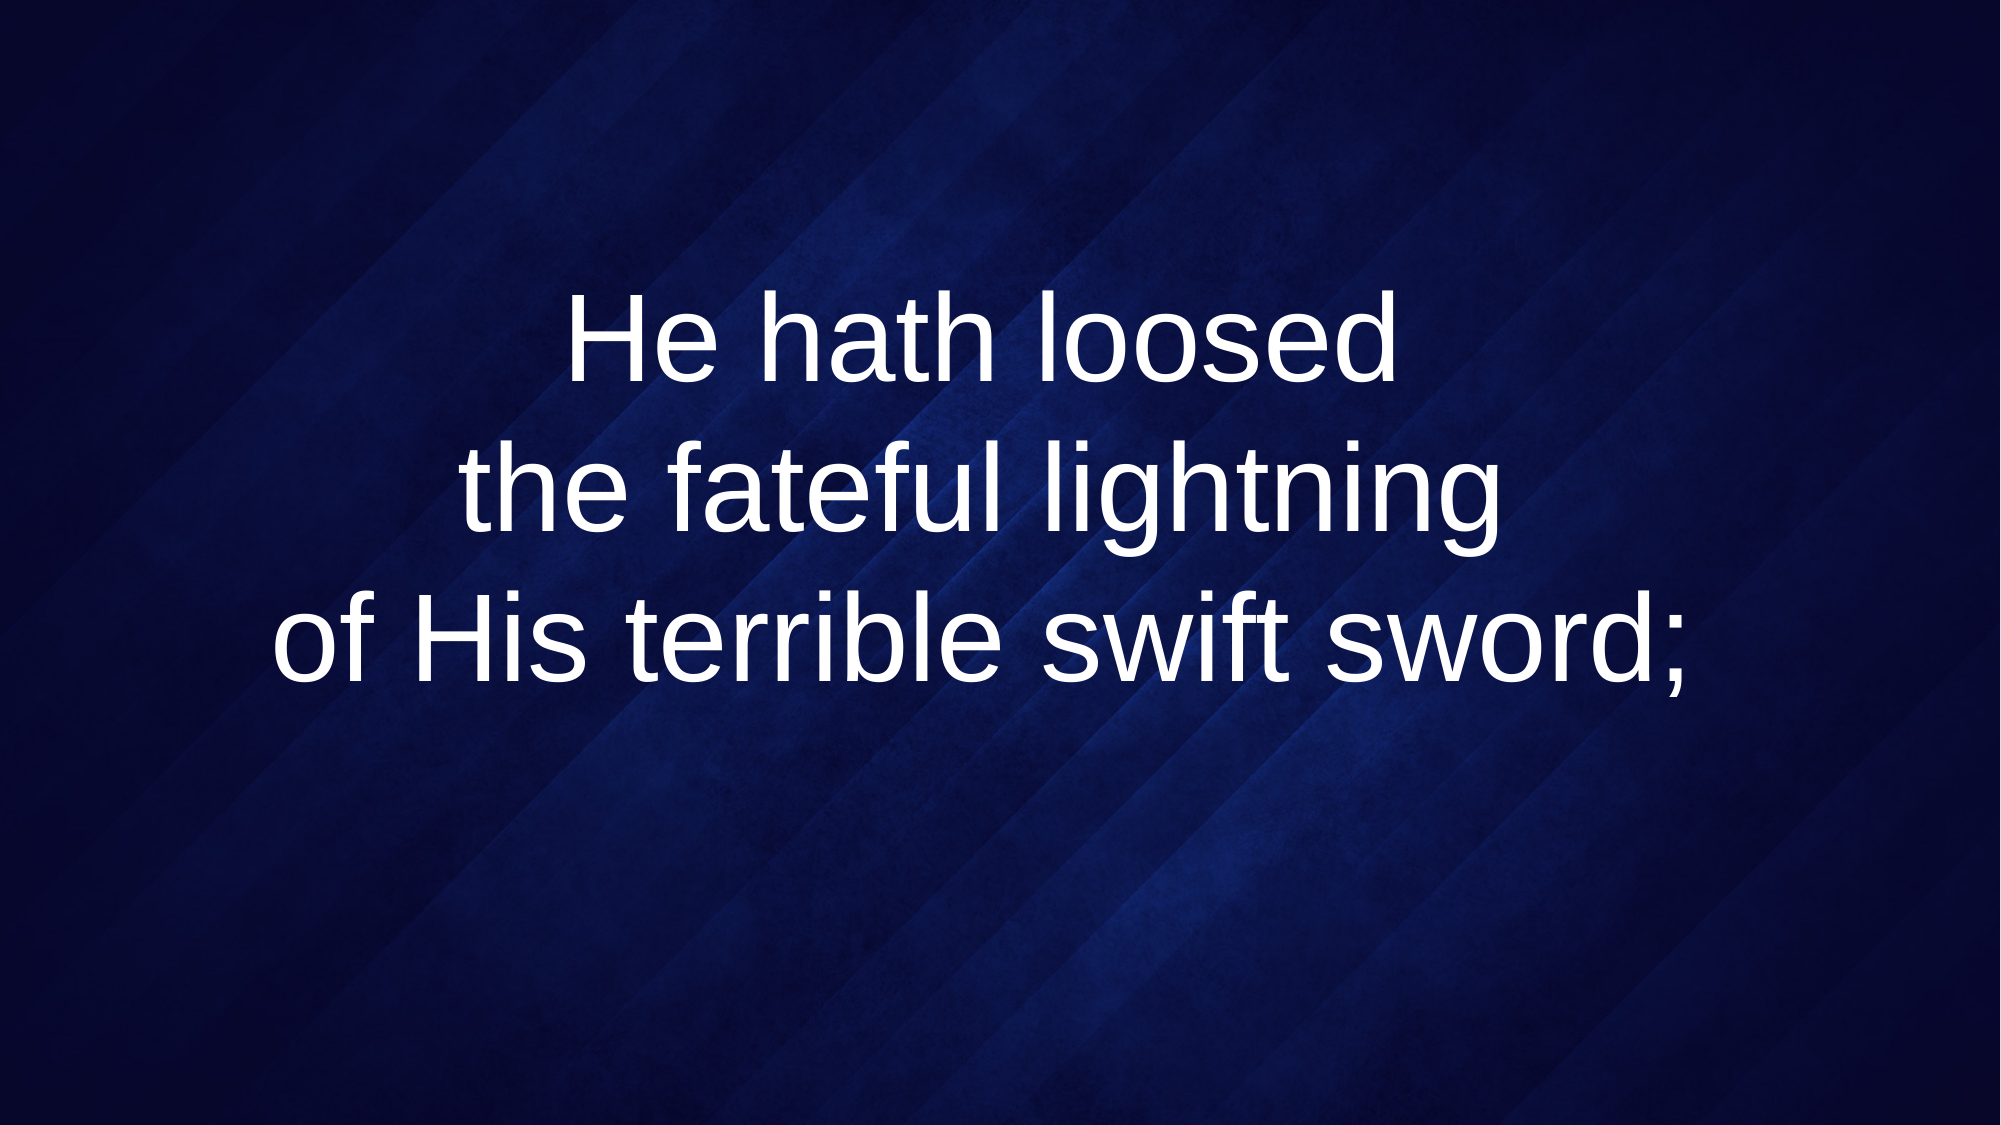

# He hath loosed the fateful lightning of His terrible swift sword;